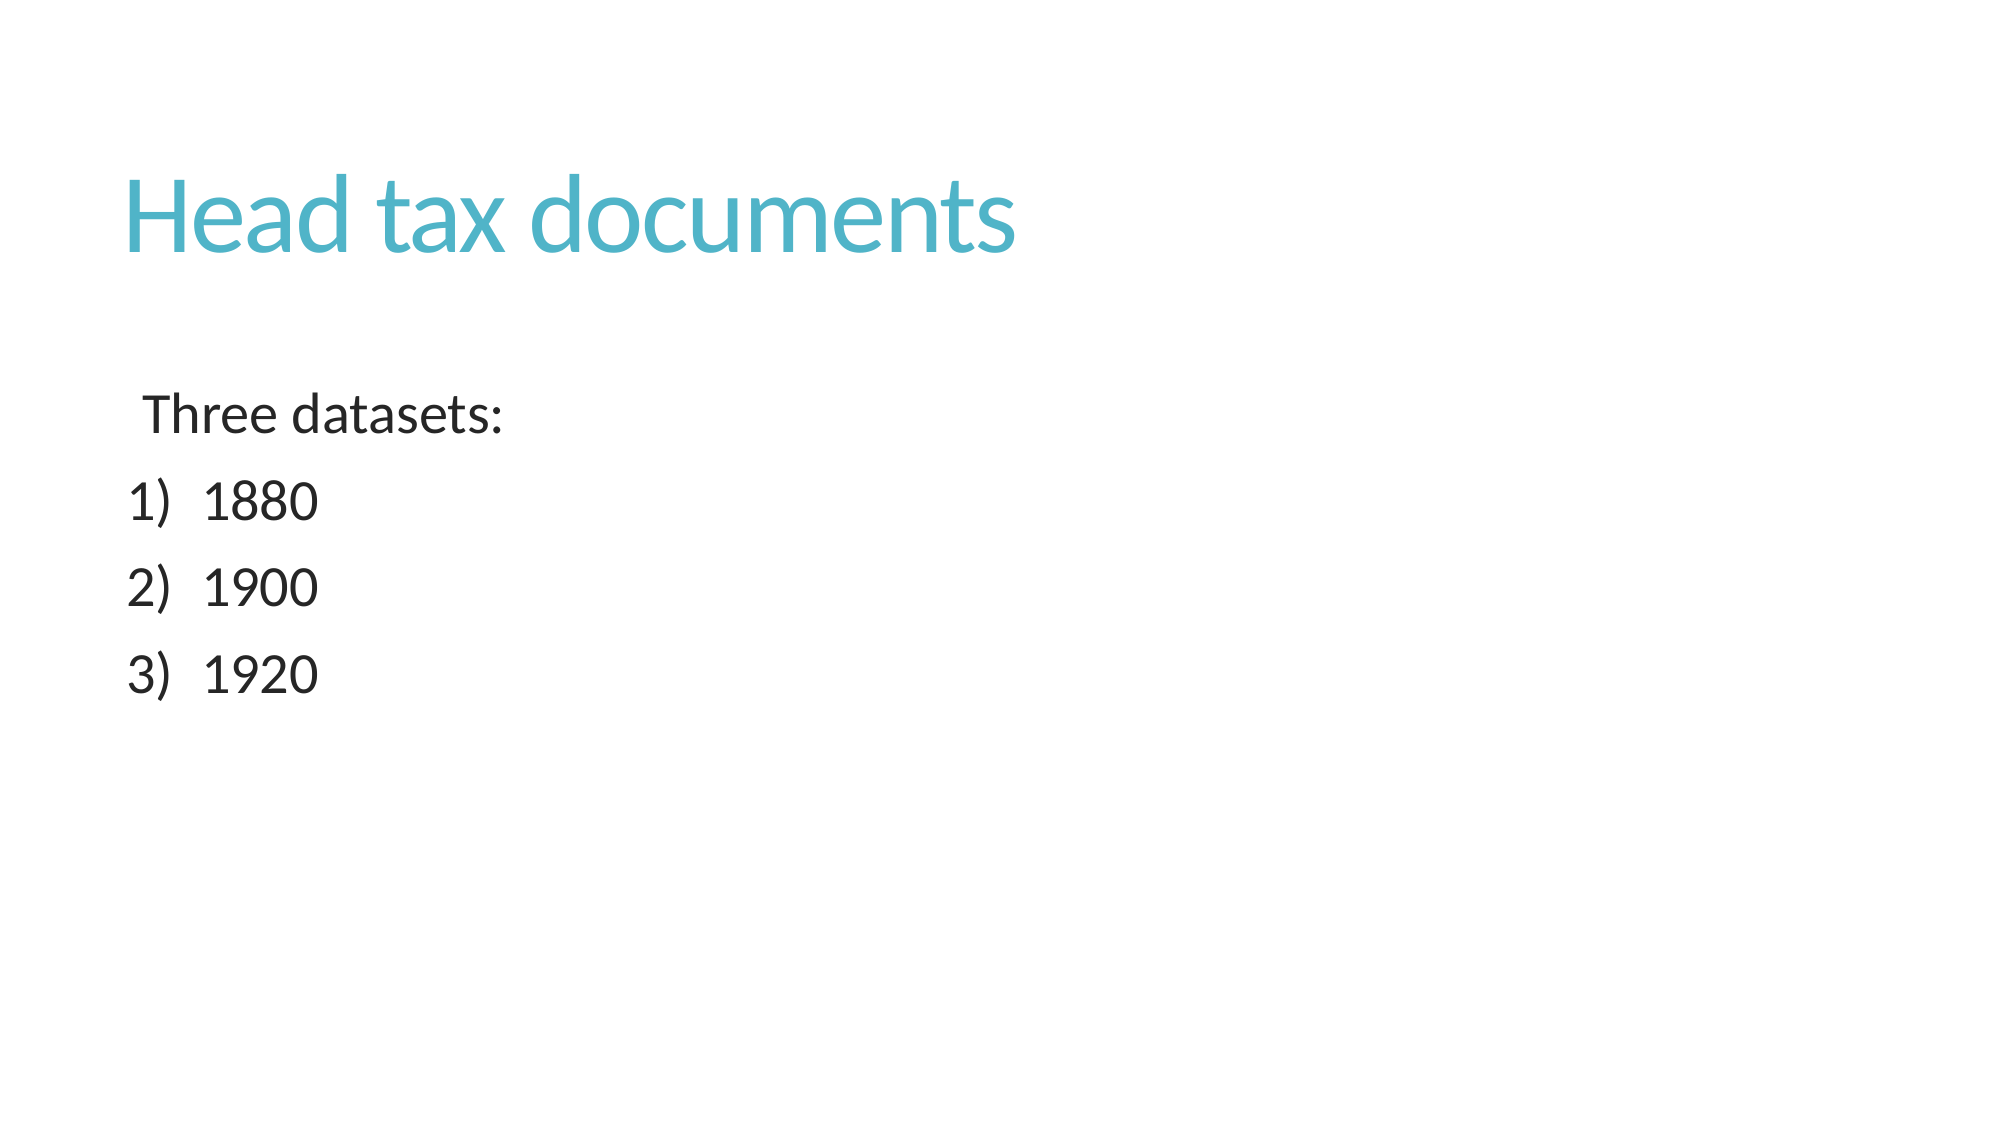

# Head tax documents
Three datasets:
1880
1900
1920